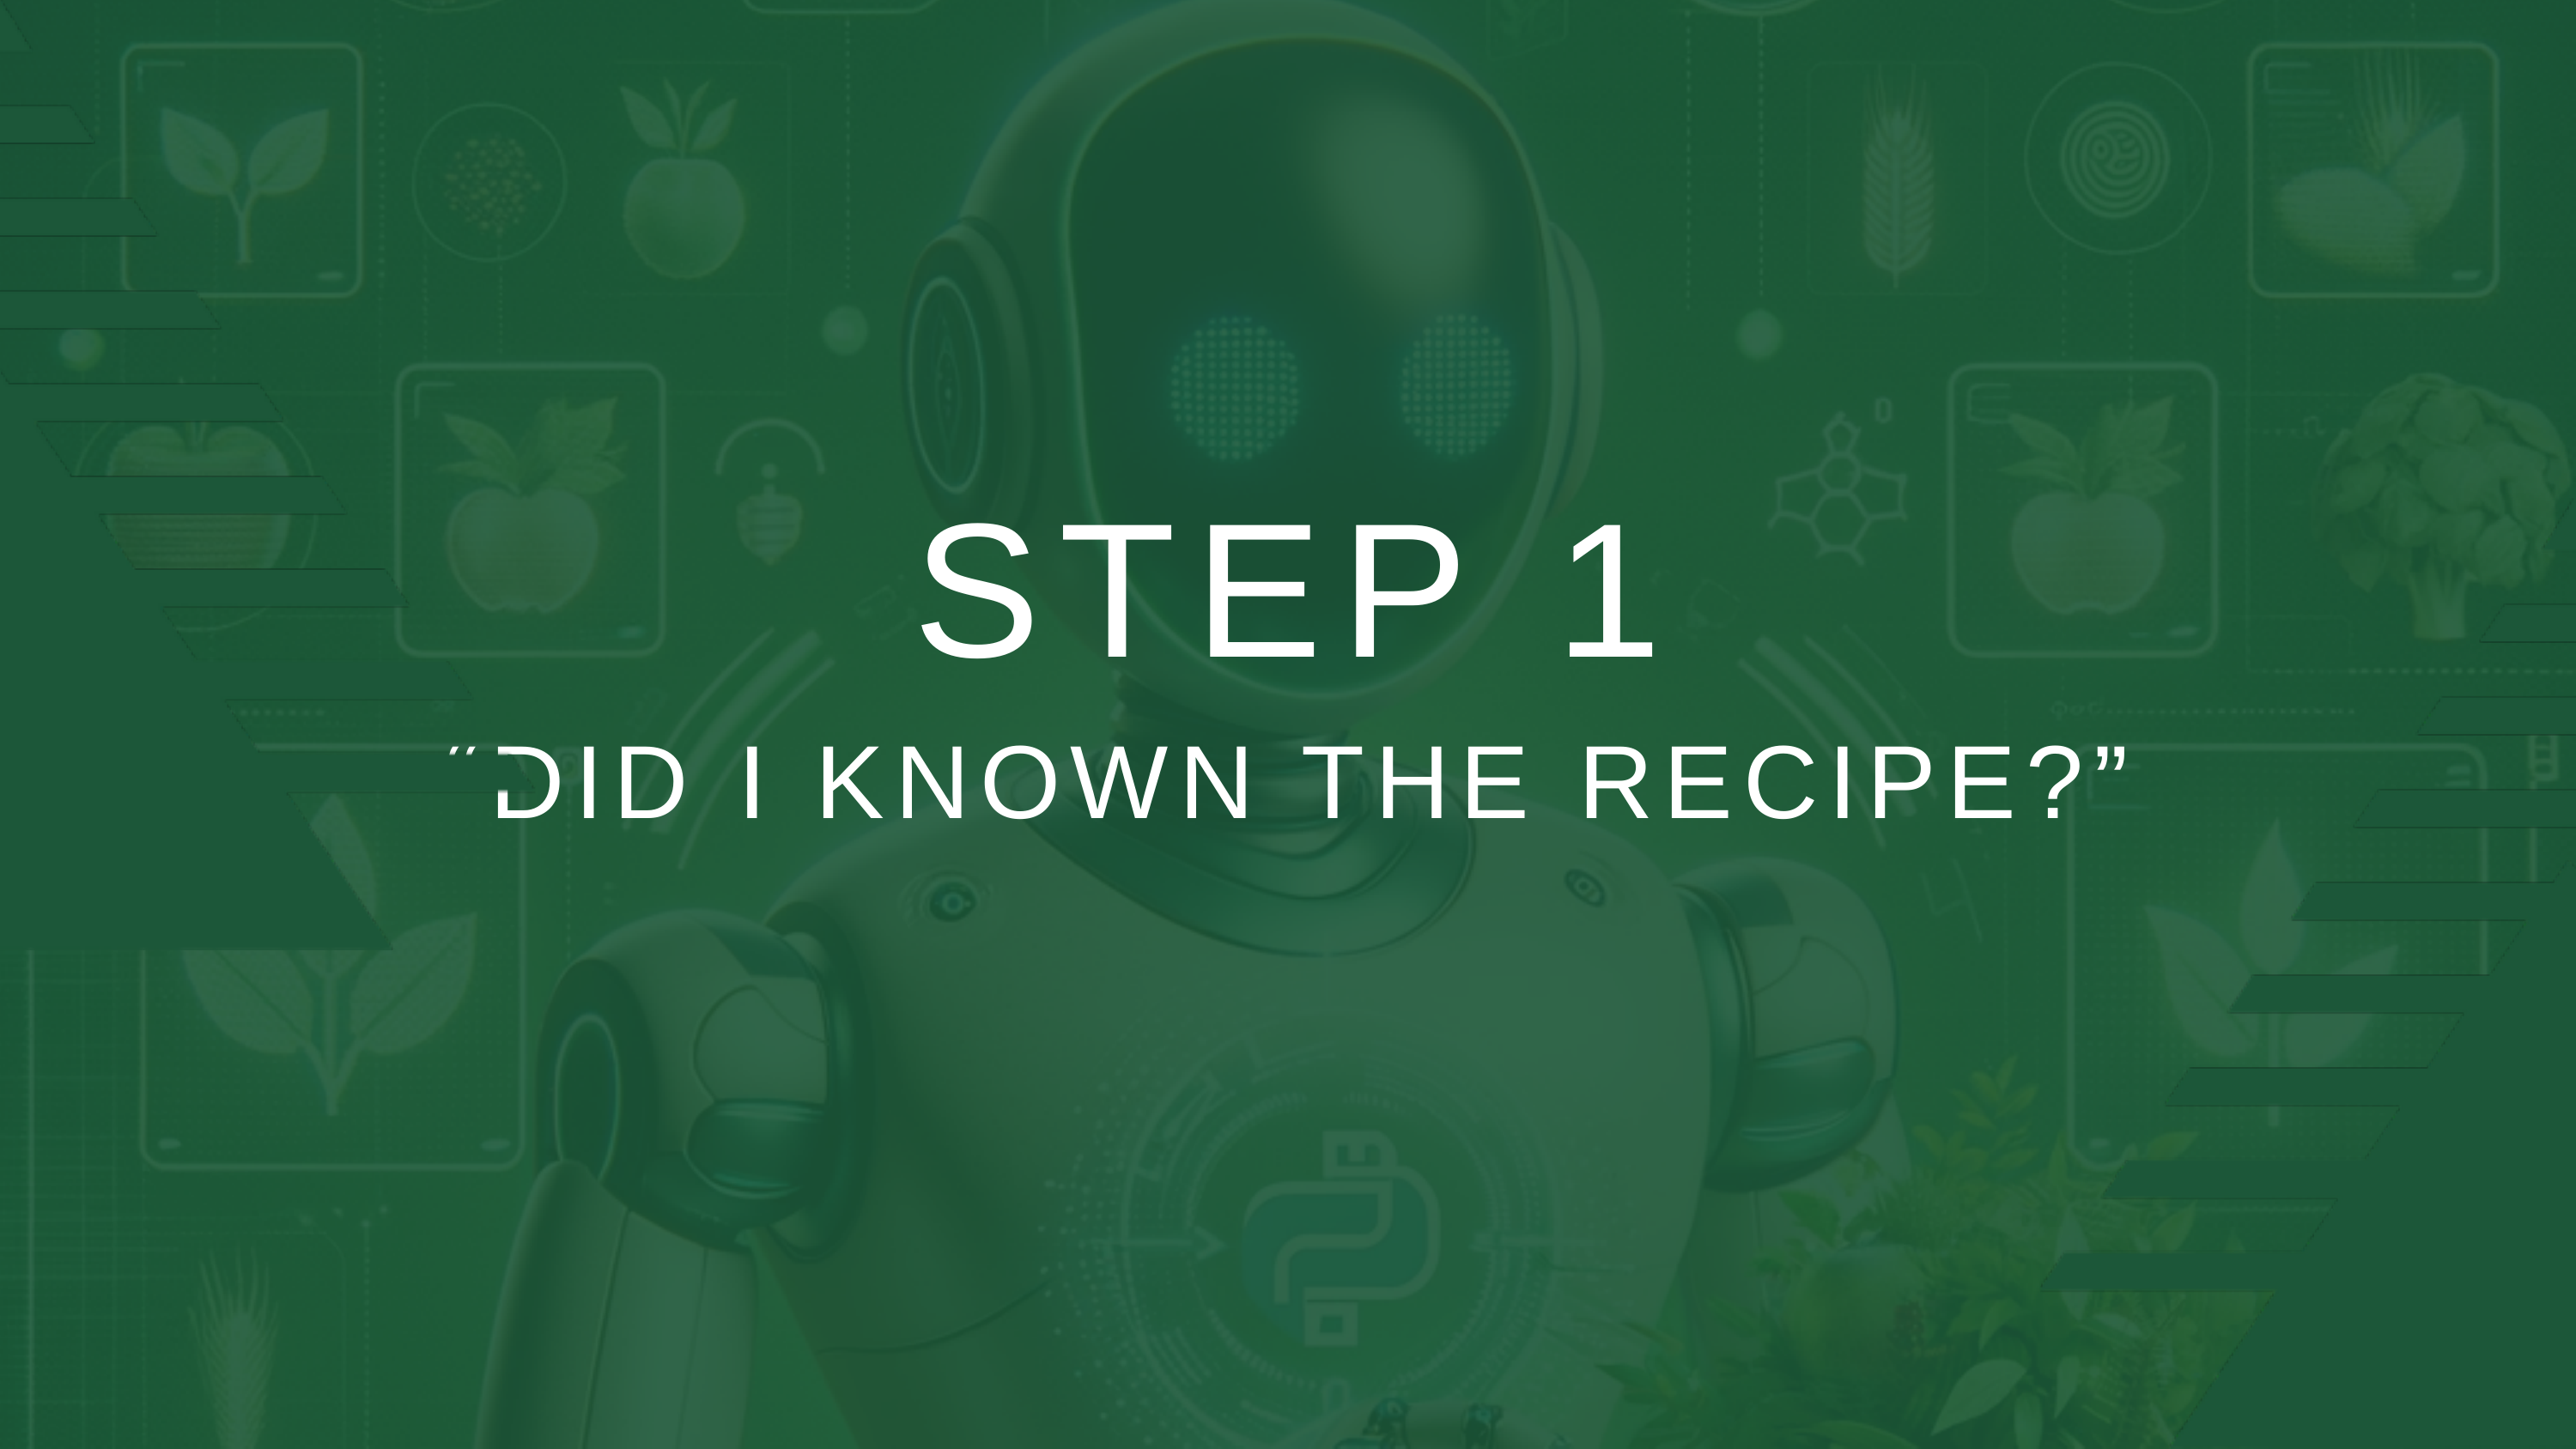

STEP 1
“DID I KNOWN THE RECIPE?”